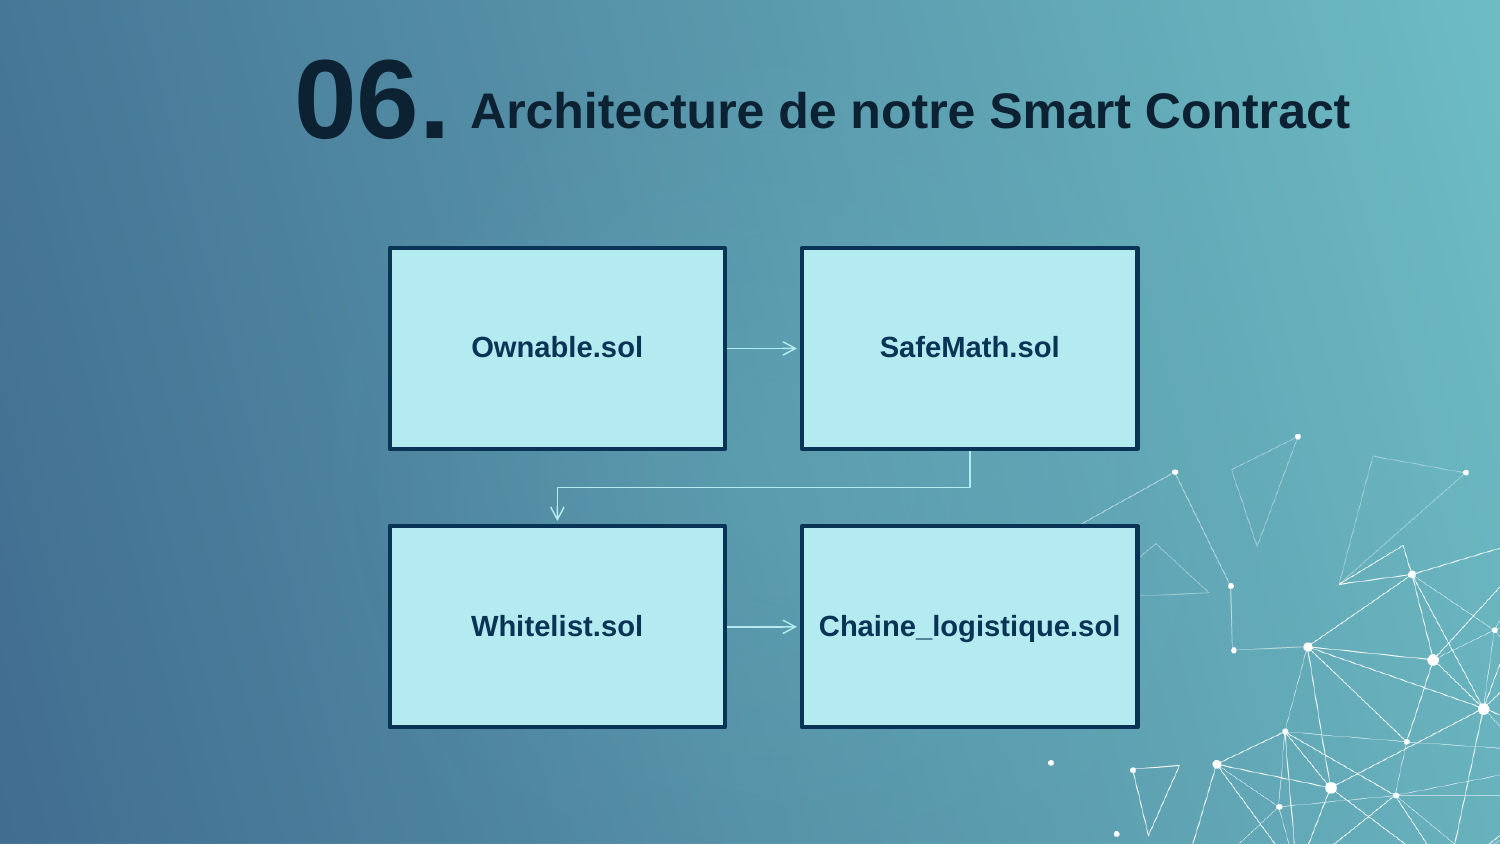

06.
Architecture de notre Smart Contract

Ownable.sol

SafeMath.sol

Whitelist.sol
Chaine_logistique.sol